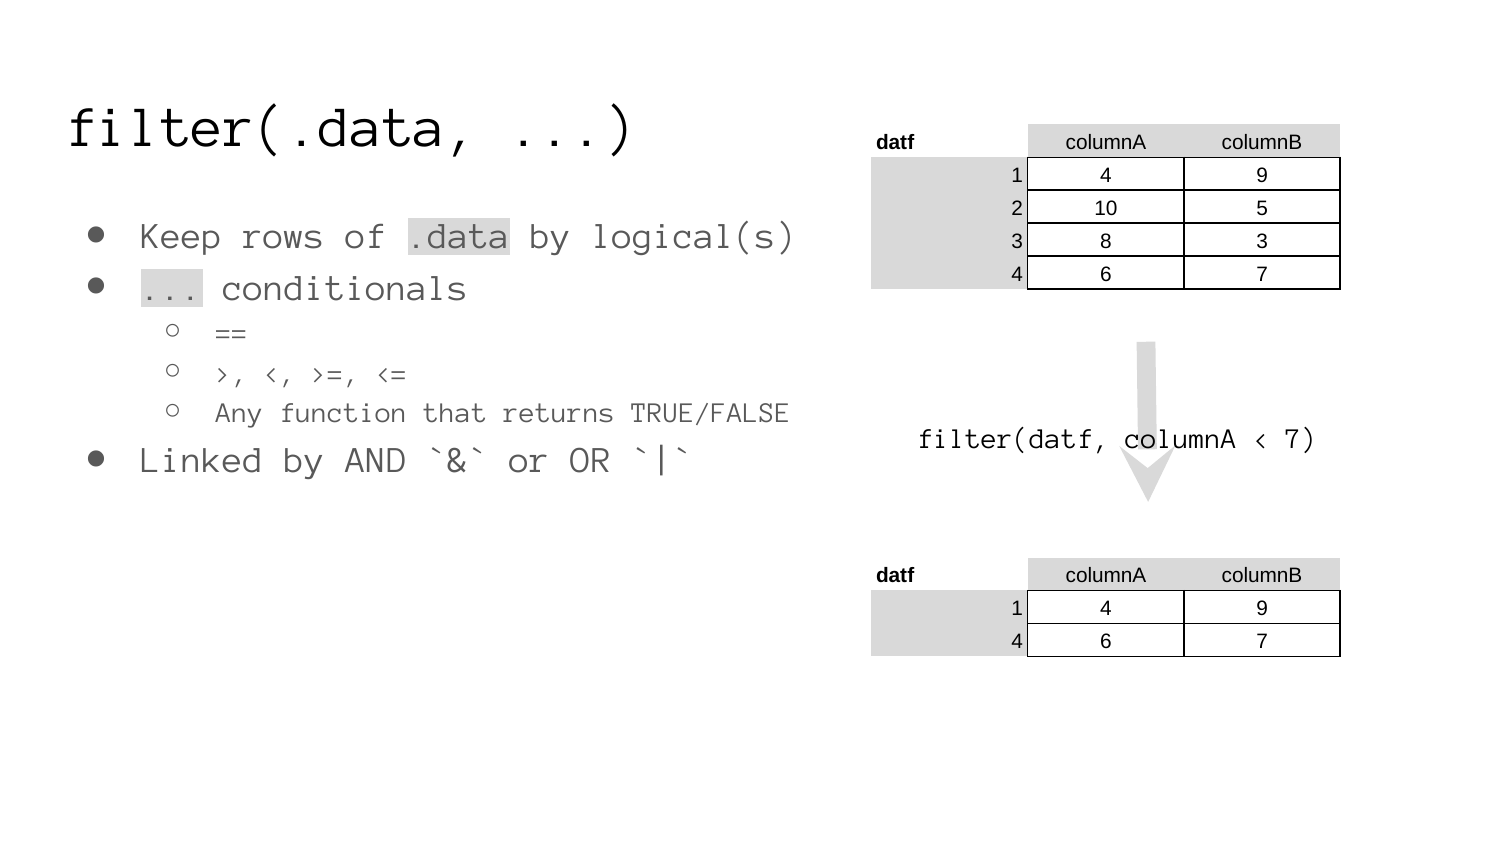

# filter(.data, ...)
| datf | columnA | columnB |
| --- | --- | --- |
| 1 | 4 | 9 |
| 2 | 10 | 5 |
| 3 | 8 | 3 |
| 4 | 6 | 7 |
Keep rows of .data by logical(s)
... conditionals
==
>, <, >=, <=
Any function that returns TRUE/FALSE
Linked by AND `&` or OR `|`
filter(datf, columnA < 7)
| datf | columnA | columnB |
| --- | --- | --- |
| 1 | 4 | 9 |
| 4 | 6 | 7 |